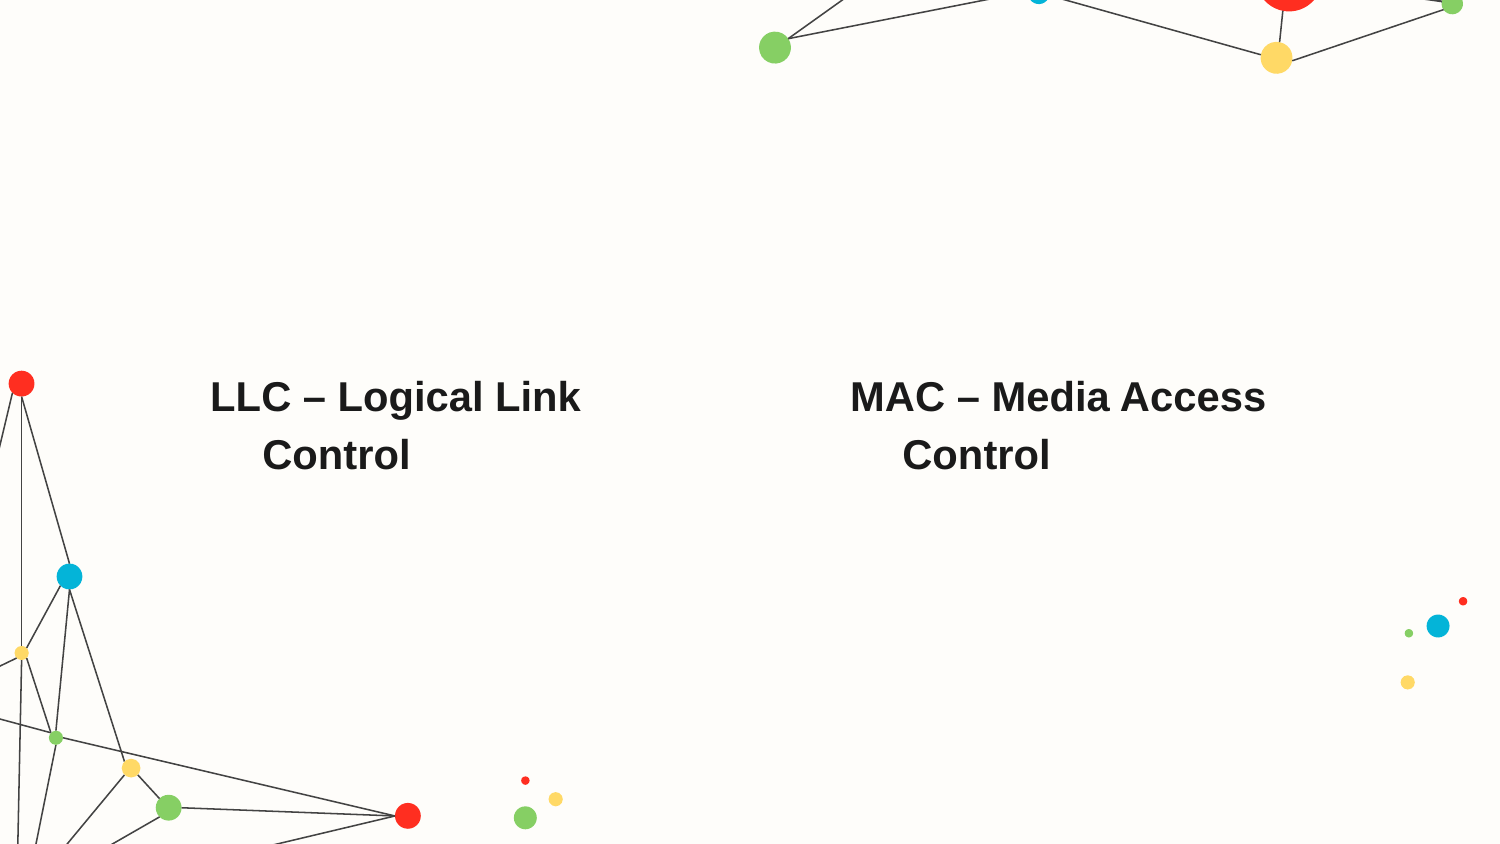

LLC – Logical Link Control
MAC – Media Access Control